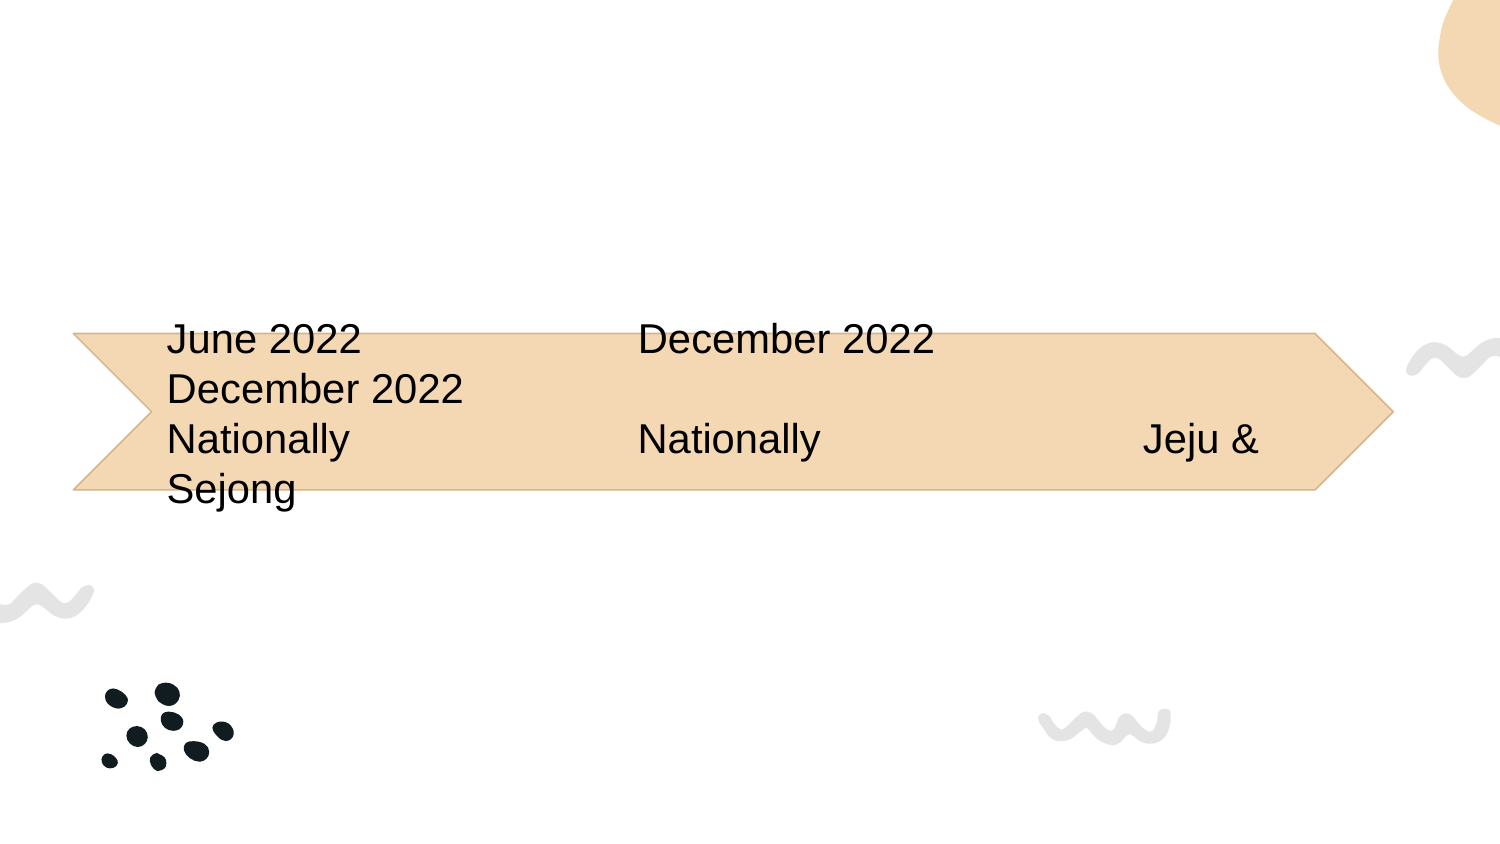

June 2022                        December 2022                  December 2022
Nationally                         Nationally                            Jeju & Sejong